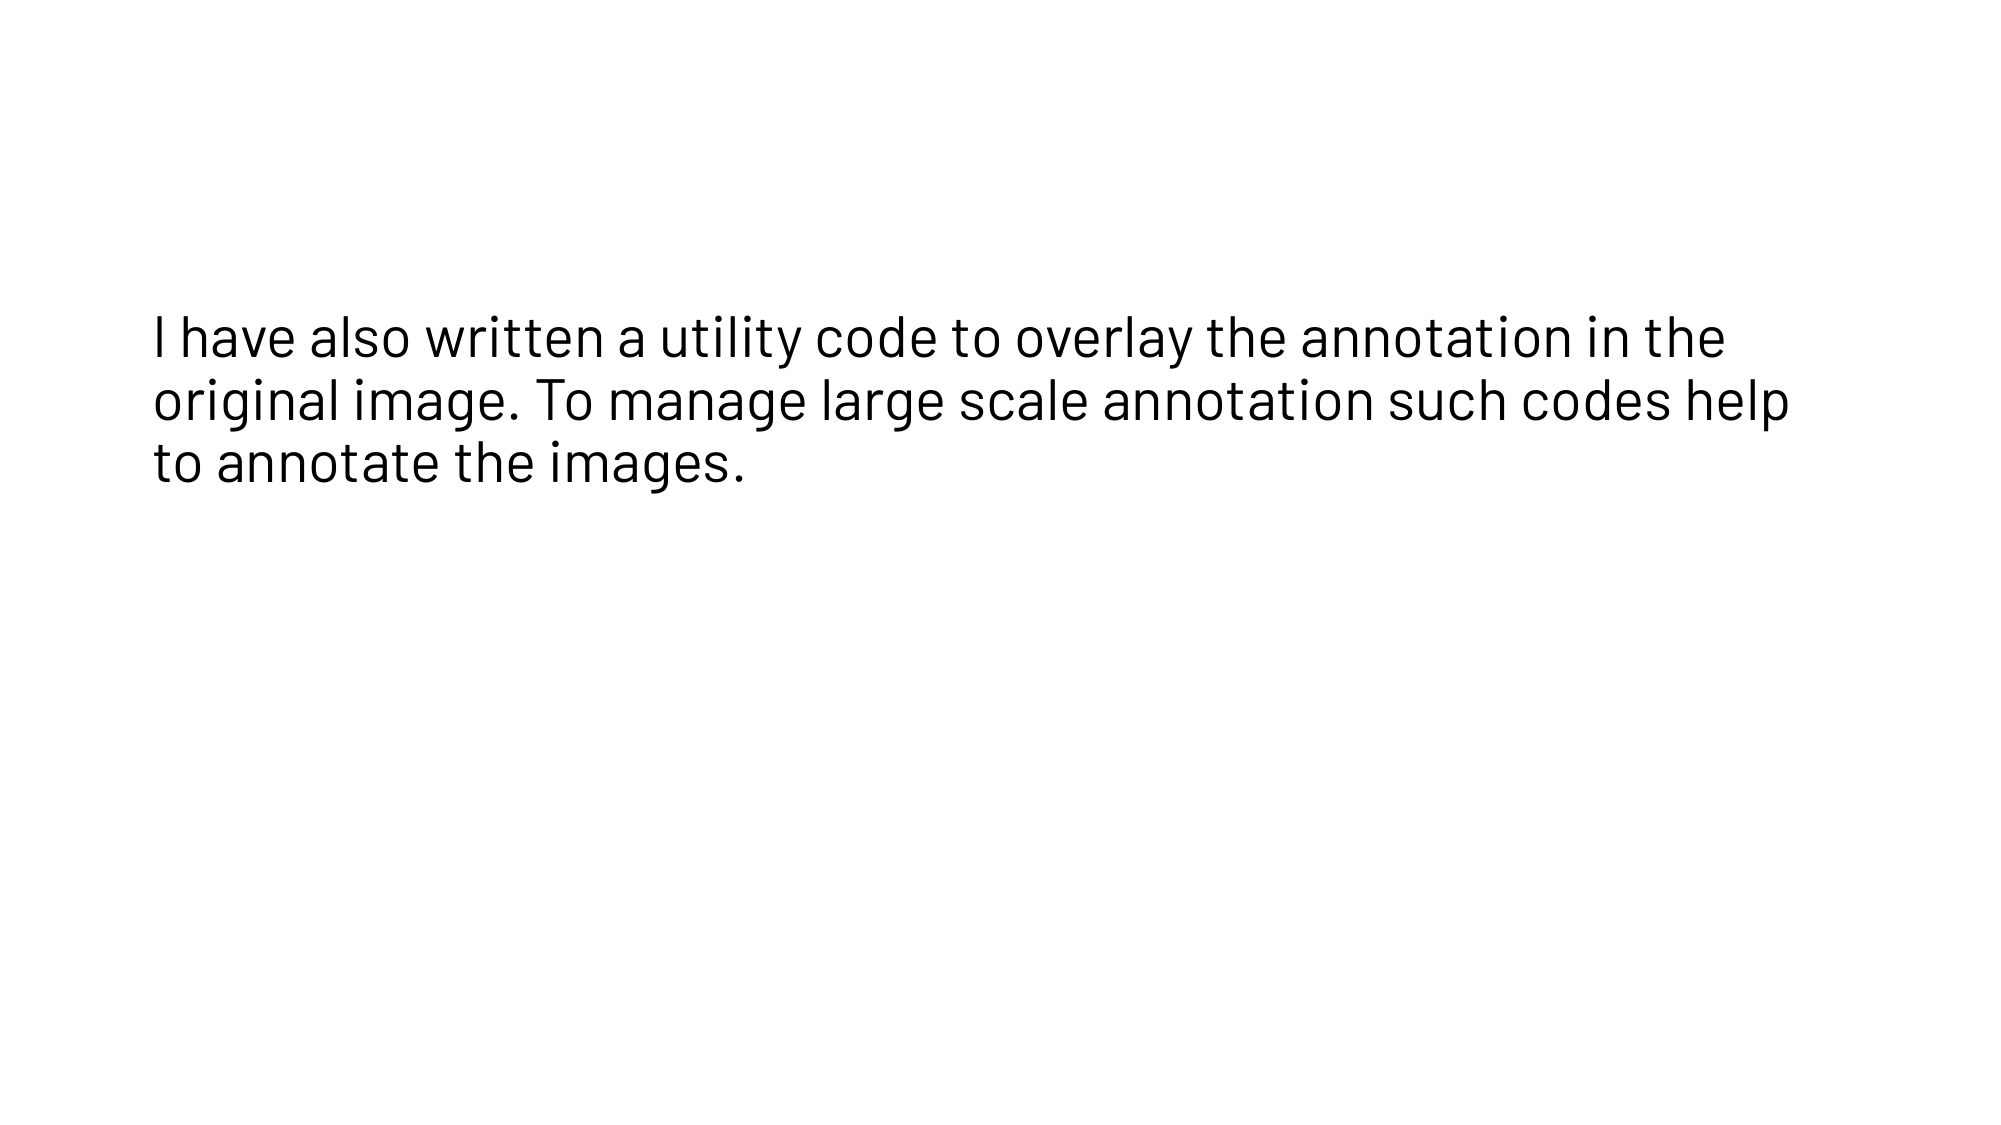

#
I have also written a utility code to overlay the annotation in the original image. To manage large scale annotation such codes help to annotate the images.